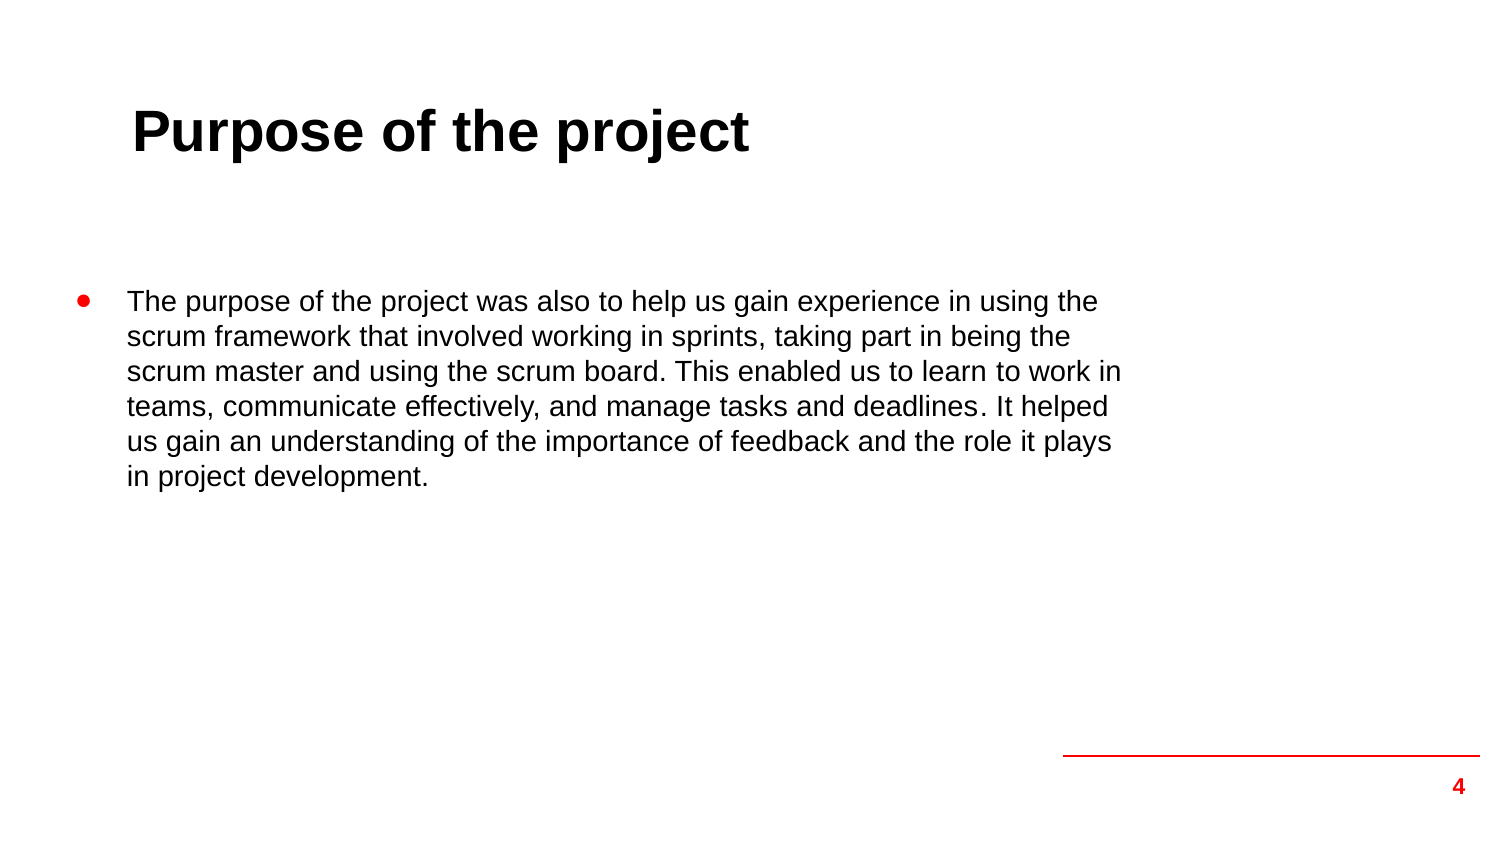

# Purpose of the project

The purpose of the project was also to help us gain experience in using the scrum framework that involved working in sprints, taking part in being the scrum master and using the scrum board. This enabled us to learn to work in teams, communicate effectively, and manage tasks and deadlines. It helped us gain an understanding of the importance of feedback and the role it plays in project development.